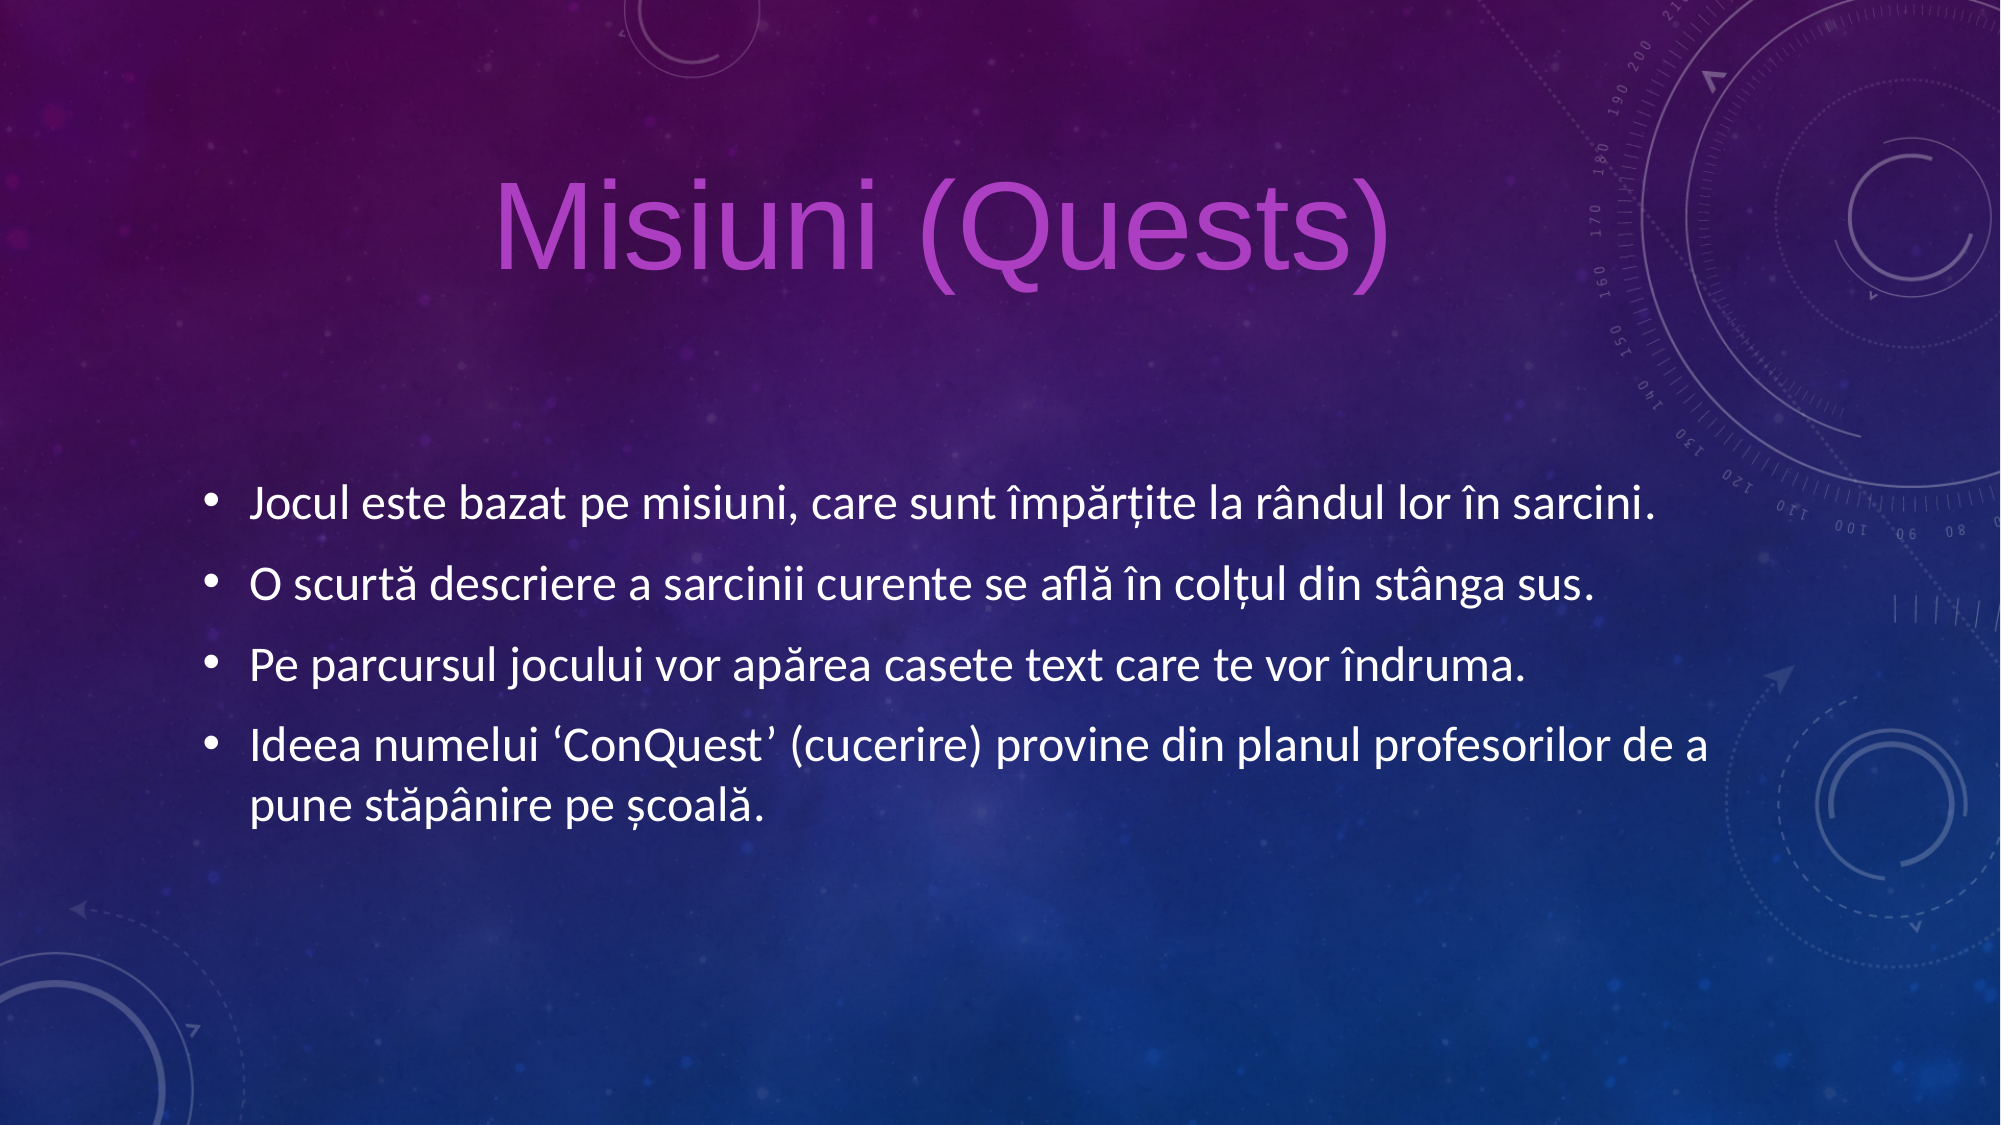

# Misiuni (Quests)
Jocul este bazat pe misiuni, care sunt împărțite la rândul lor în sarcini.
O scurtă descriere a sarcinii curente se află în colțul din stânga sus.
Pe parcursul jocului vor apărea casete text care te vor îndruma.
Ideea numelui ‘ConQuest’ (cucerire) provine din planul profesorilor de a pune stăpânire pe școală.